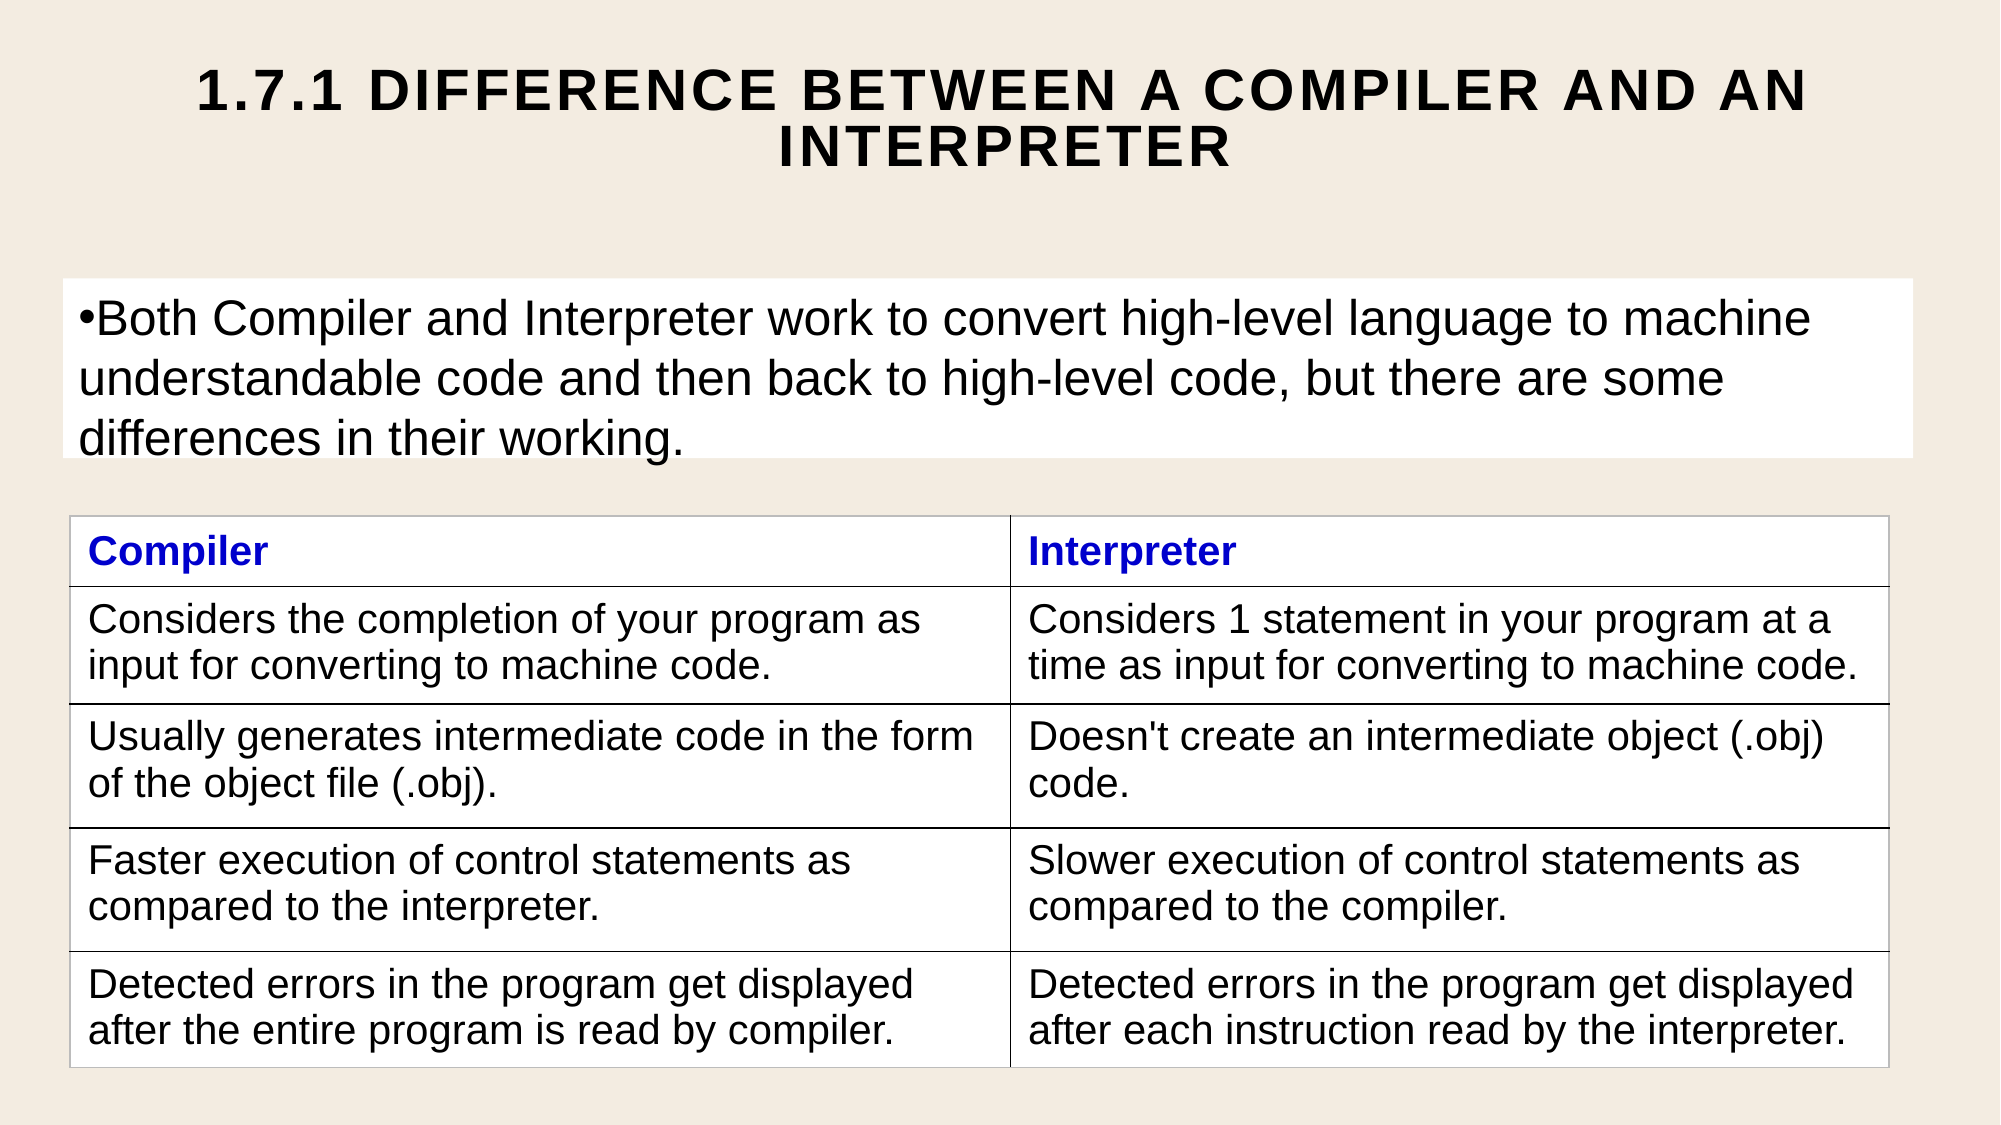

# 1.7.1 Difference between a Compiler and an Interpreter
Both Compiler and Interpreter work to convert high-level language to machine understandable code and then back to high-level code, but there are some differences in their working.

| Compiler | Interpreter |
| --- | --- |
| Considers the completion of your program as input for converting to machine code. | Considers 1 statement in your program at a time as input for converting to machine code. |
| Usually generates intermediate code in the form of the object file (.obj). | Doesn't create an intermediate object (.obj) code. |
| Faster execution of control statements as compared to the interpreter. | Slower execution of control statements as compared to the compiler. |
| Detected errors in the program get displayed after the entire program is read by compiler. | Detected errors in the program get displayed after each instruction read by the interpreter. |